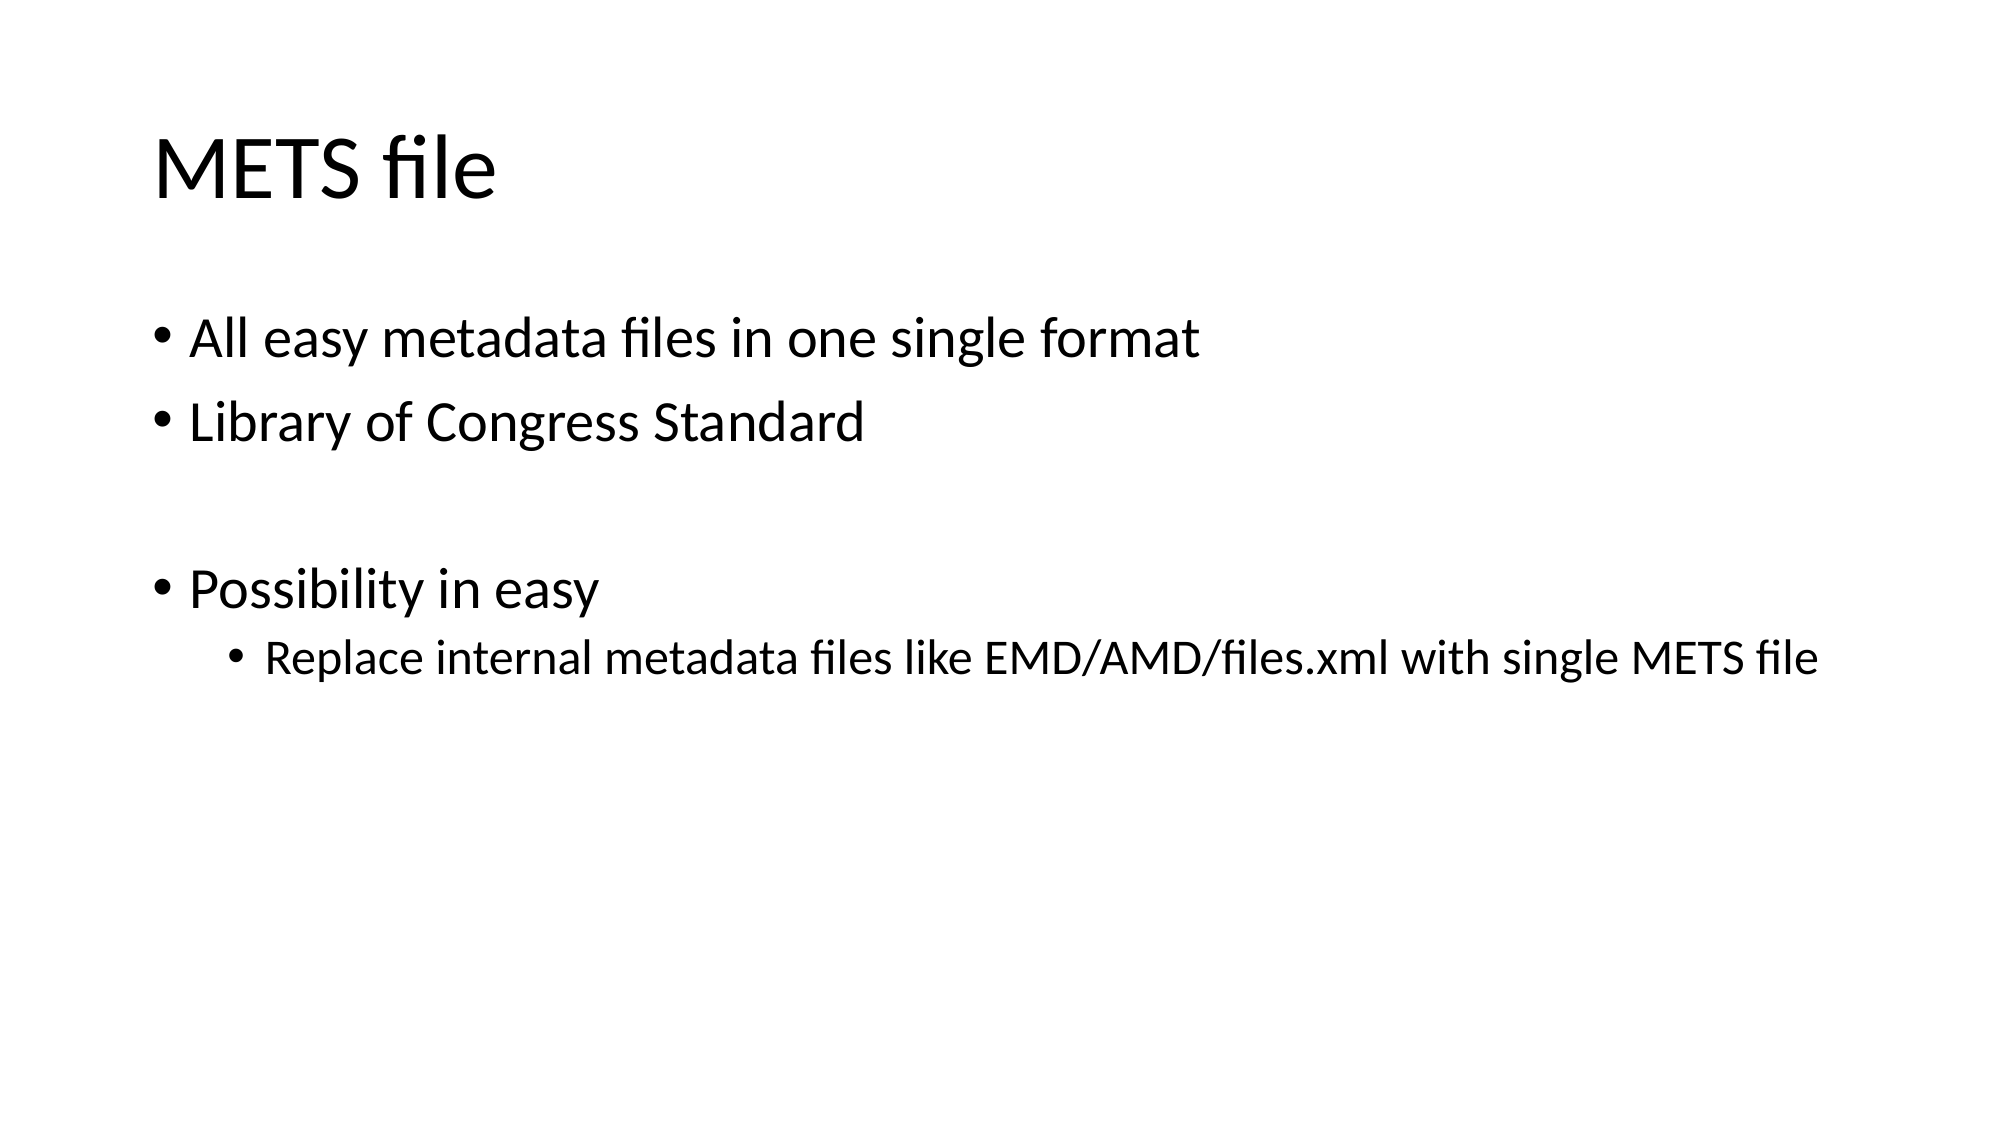

# METS file
All easy metadata files in one single format
Library of Congress Standard

Possibility in easy
Replace internal metadata files like EMD/AMD/files.xml with single METS file